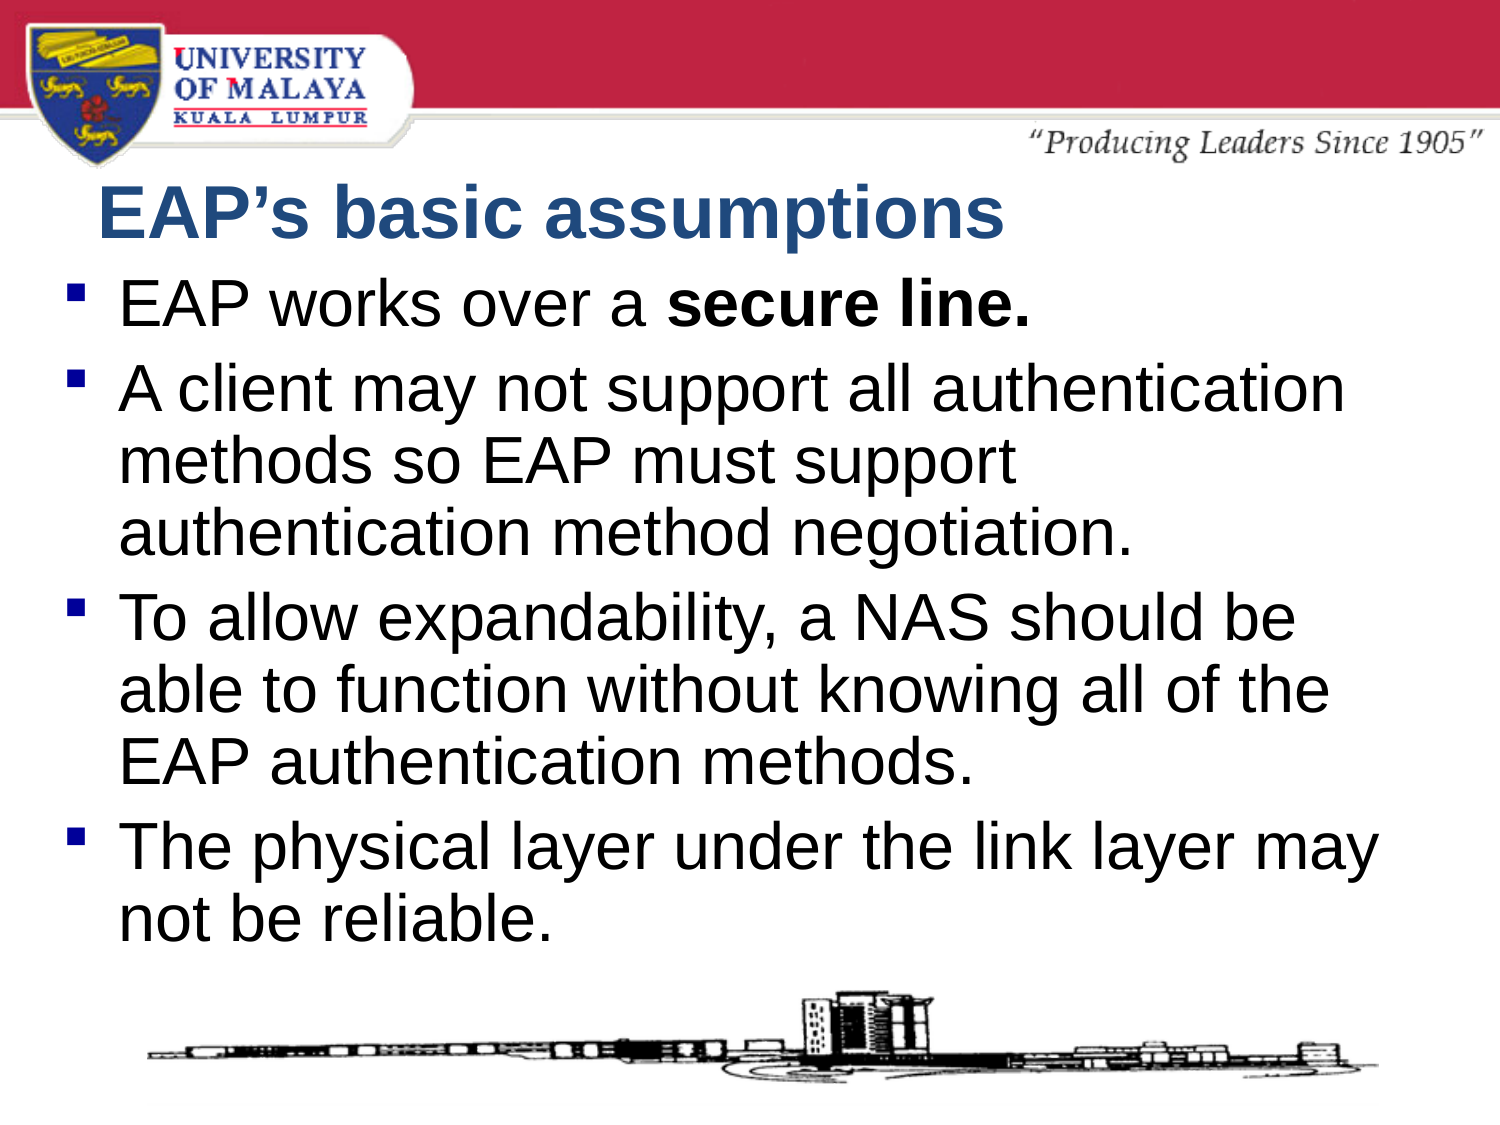

# EAP’s basic assumptions
EAP works over a secure line.
A client may not support all authentication methods so EAP must support authentication method negotiation.
To allow expandability, a NAS should be able to function without knowing all of the EAP authentication methods.
The physical layer under the link layer may not be reliable.